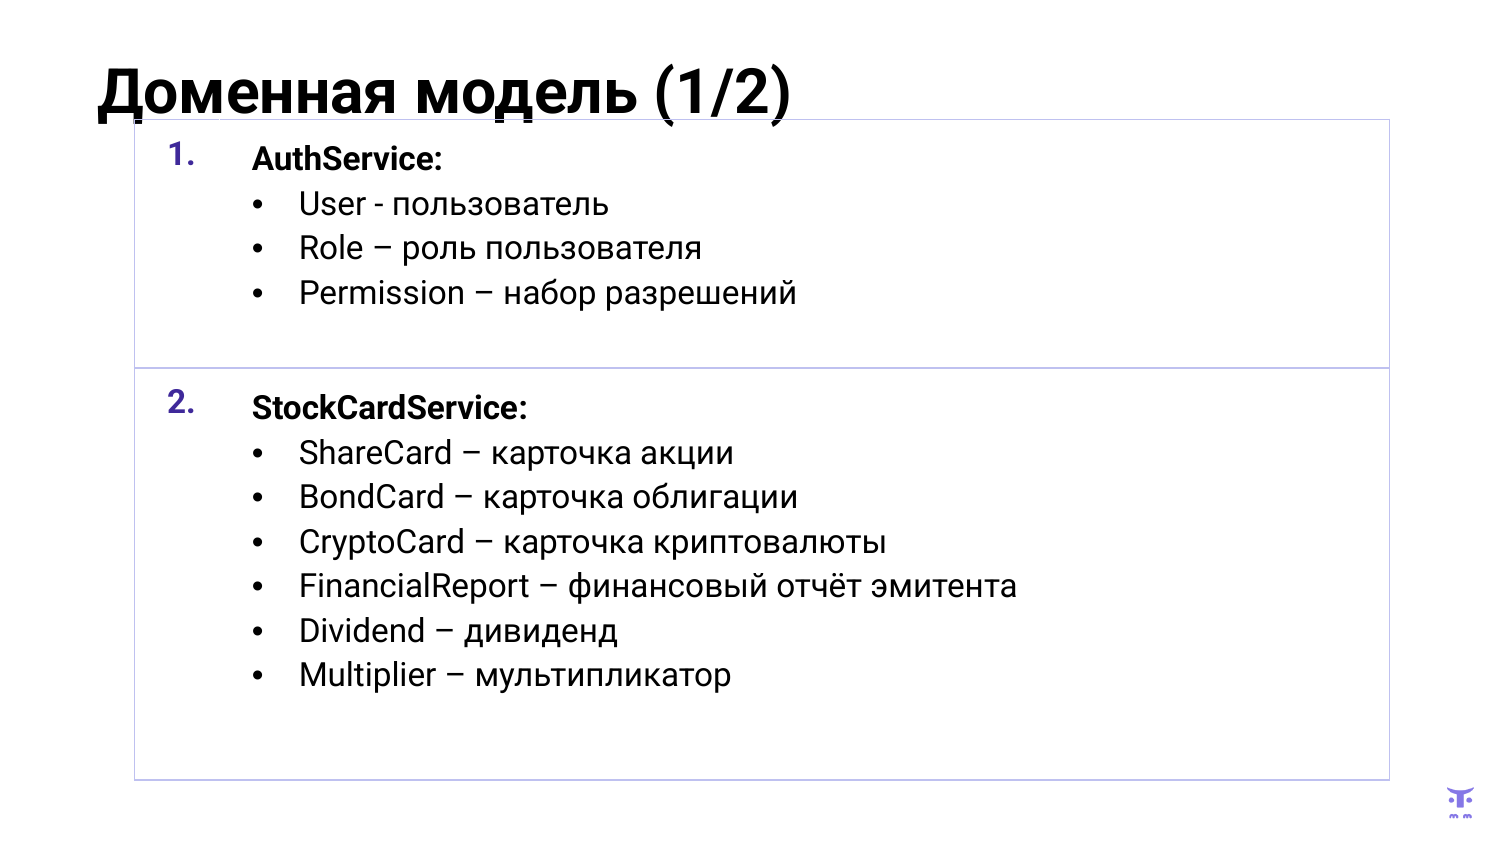

# Доменная модель (1/2)
| 1. | AuthService: User - пользователь Role – роль пользователя Permission – набор разрешений |
| --- | --- |
| 2. | StockCardService: ShareCard – карточка акции BondCard – карточка облигации CryptoCard – карточка криптовалюты FinancialReport – финансовый отчёт эмитента Dividend – дивиденд Multiplier – мультипликатор |